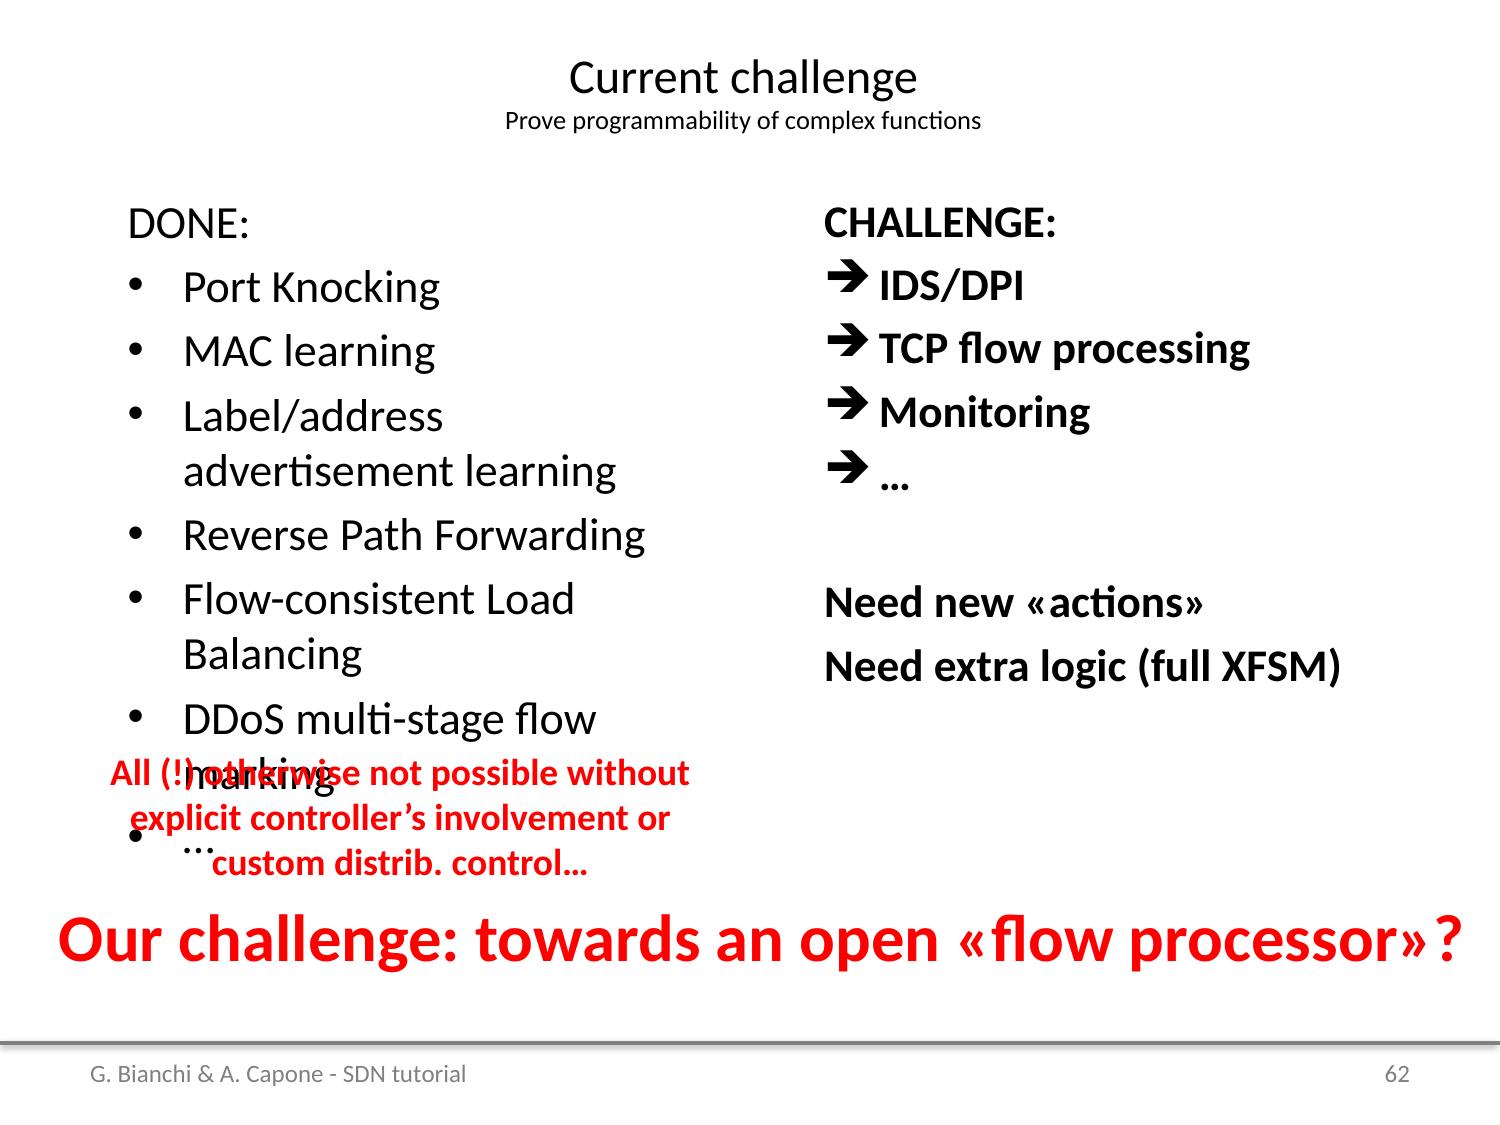

# Current challenge Prove programmability of complex functions
CHALLENGE:
IDS/DPI
TCP flow processing
Monitoring
…

Need new «actions»
Need extra logic (full XFSM)
DONE:
Port Knocking
MAC learning
Label/address advertisement learning
Reverse Path Forwarding
Flow-consistent Load Balancing
DDoS multi-stage flow marking
…
All (!) otherwise not possible without explicit controller’s involvement or custom distrib. control…
Our challenge: towards an open «flow processor»?
G. Bianchi & A. Capone - SDN tutorial
62